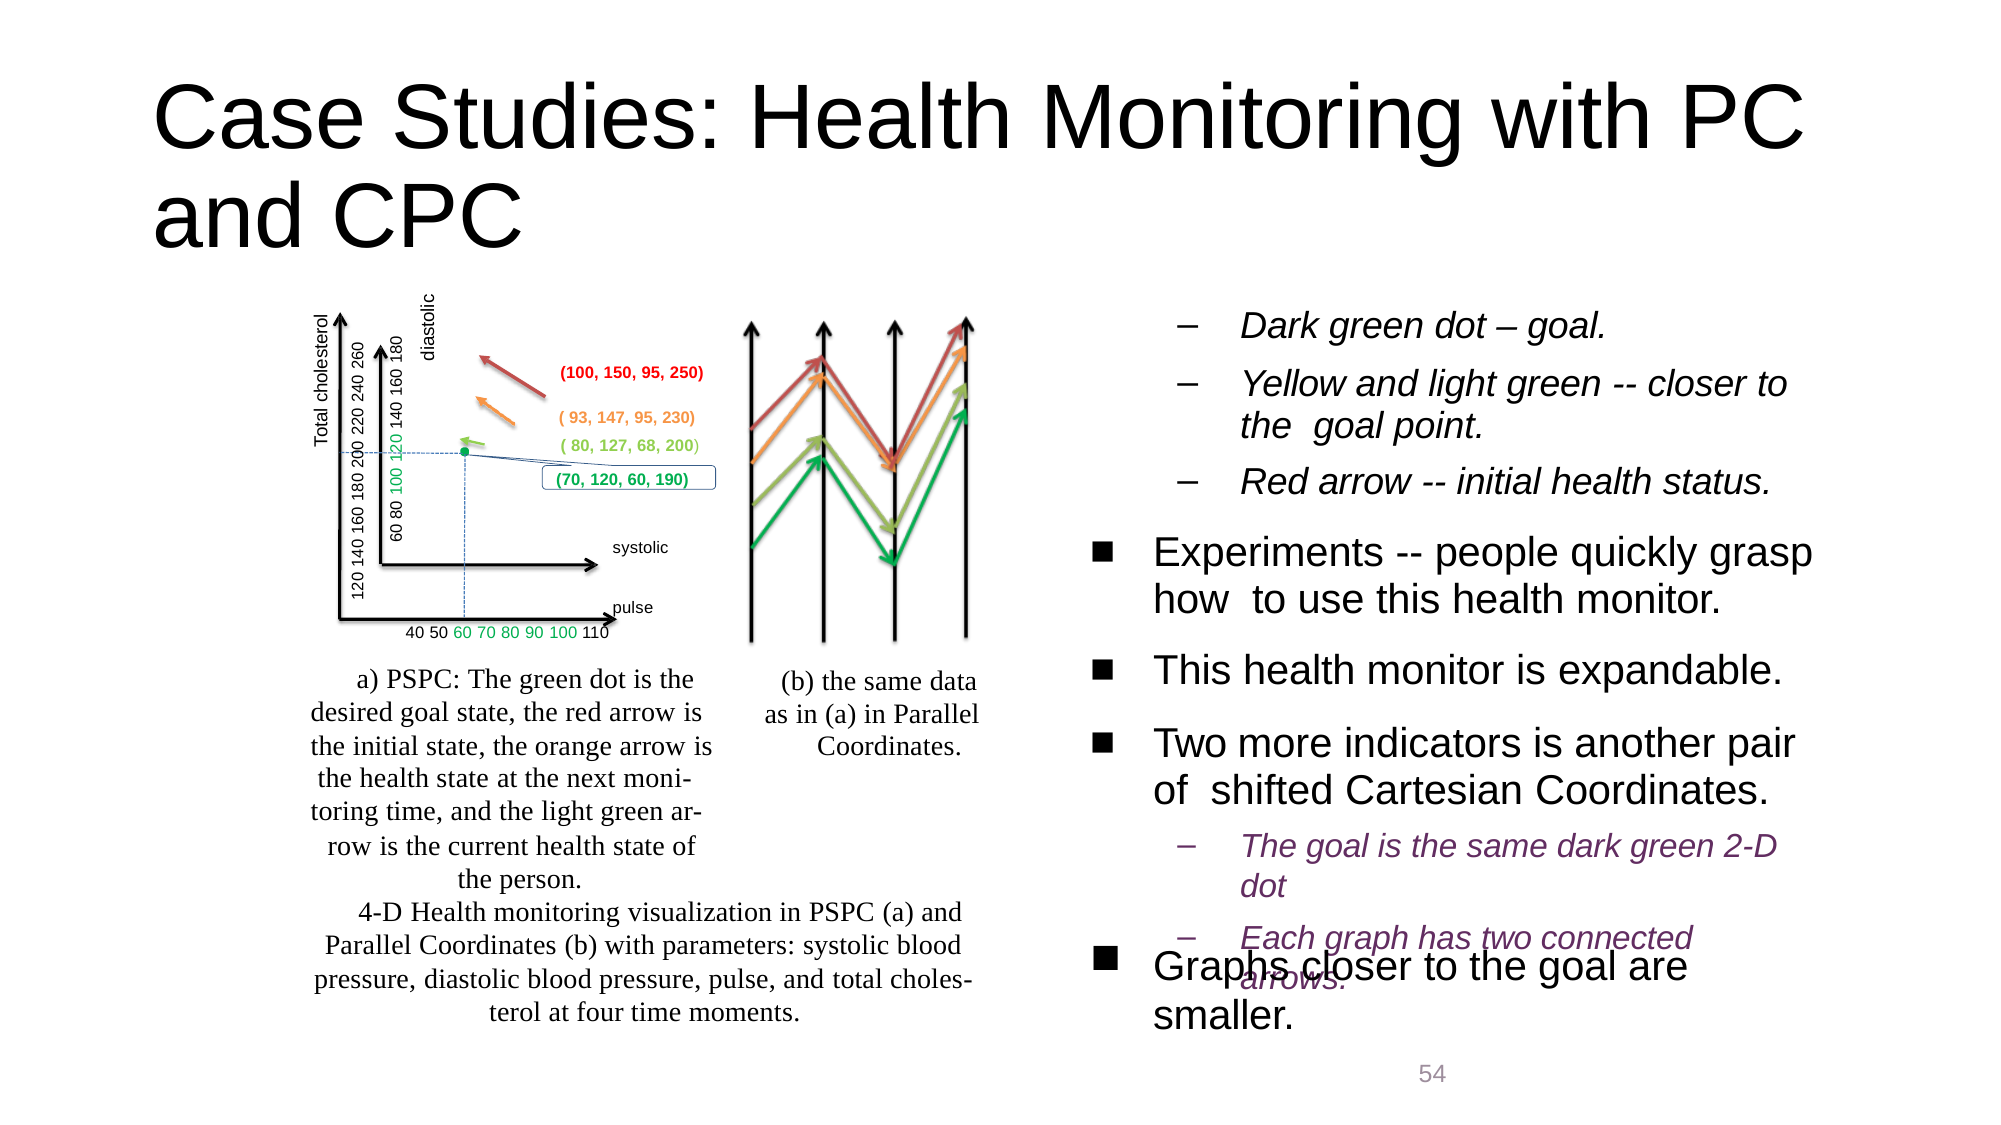

# Case Studies: Health Monitoring with PC and CPC
Dark green dot – goal.
Yellow and light green -- closer to the  goal point.
Red arrow -- initial health status.
Experiments -- people quickly grasp how  to use this health monitor.
This health monitor is expandable.
Two more indicators is another pair of  shifted Cartesian Coordinates.
60 80 100 120 140 160 180
diastolic

Total cholesterol
120 140 160 180 200 220 240 260

(100, 150, 95, 250)

( 93, 147, 95, 230)
( 80, 127, 68, 200)
(70, 120, 60, 190)

systolic

pulse

40 50 60 70 80 90 100 110
a) PSPC: The green dot is the  desired goal state, the red arrow is  the initial state, the orange arrow is  the health state at the next moni-  toring time, and the light green ar-
row is the current health state of  the person.
(b) the same data  as in (a) in Parallel
Coordinates.
The goal is the same dark green 2-D dot
Each graph has two connected arrows.
4-D Health monitoring visualization in PSPC (a) and
Parallel Coordinates (b) with parameters: systolic blood
Graphs closer to the goal are smaller.
pressure, diastolic blood pressure, pulse, and total choles-  terol at four time moments.
54